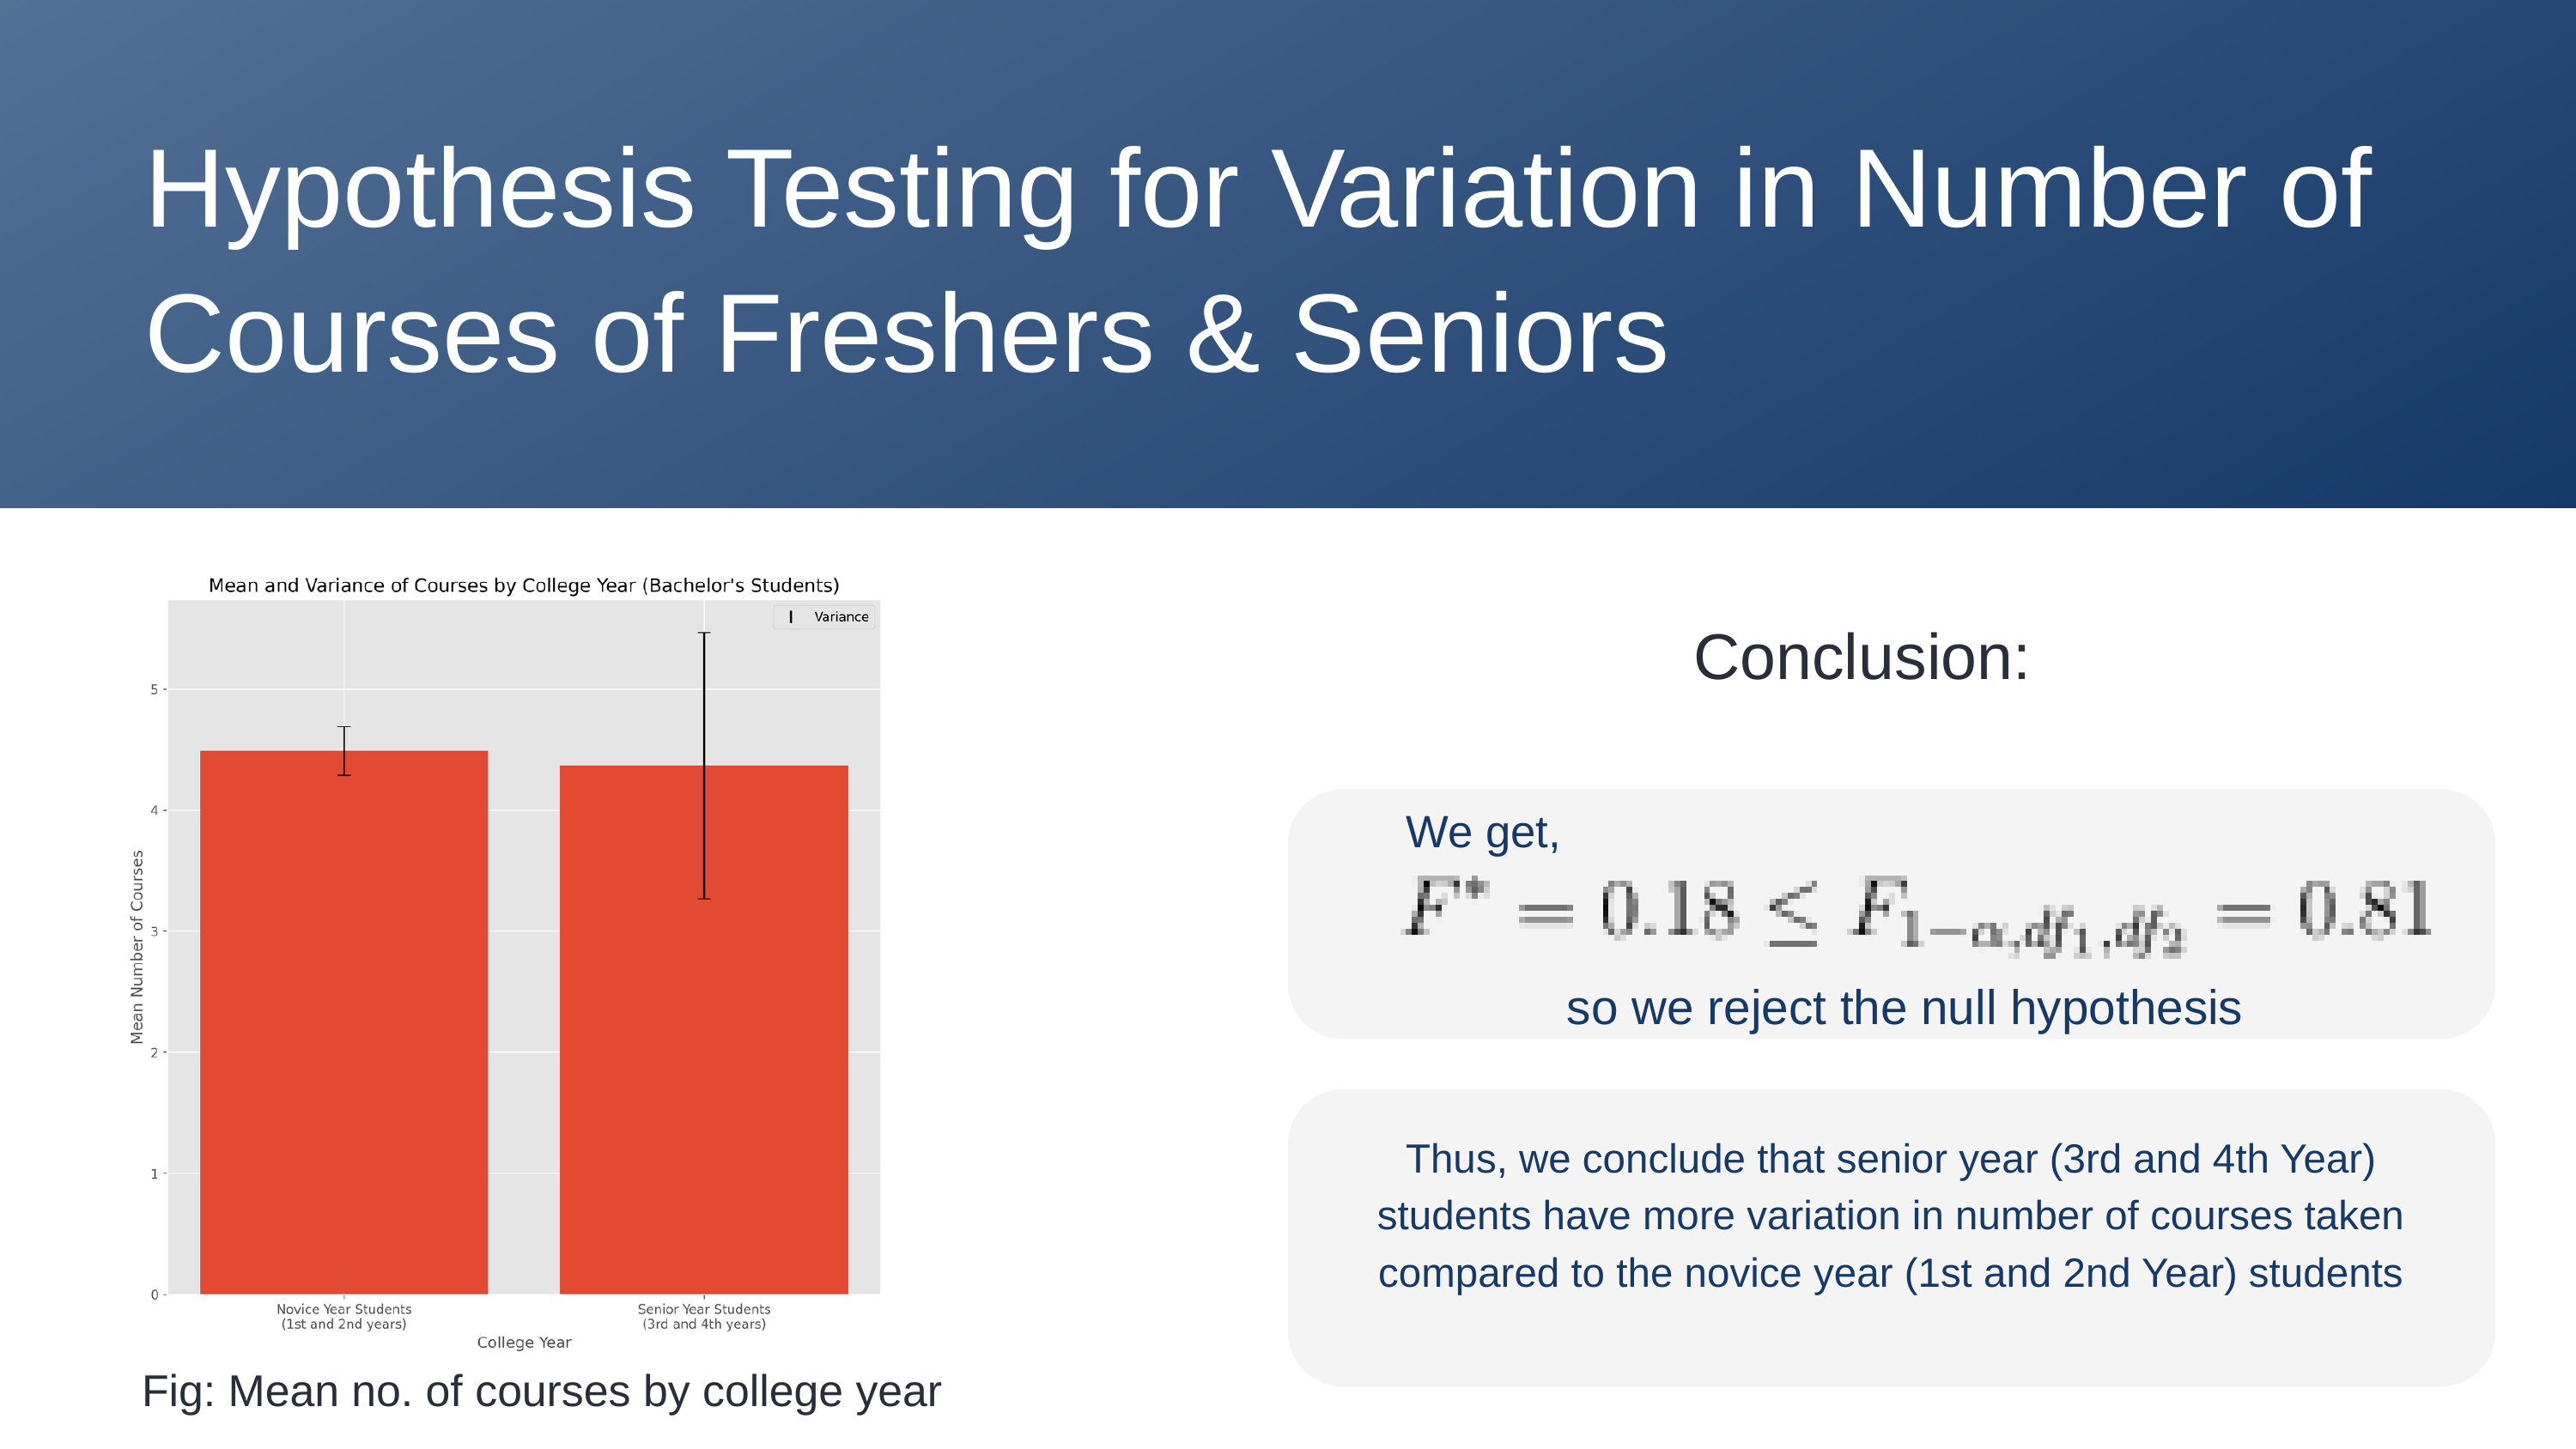

Hypothesis Testing for Variation in Number of Courses of Freshers & Seniors

Conclusion:

We get,

so we reject the null hypothesis

Thus, we conclude that senior year (3rd and 4th Year) students have more variation in number of courses taken compared to the novice year (1st and 2nd Year) students
Fig: Mean no. of courses by college year